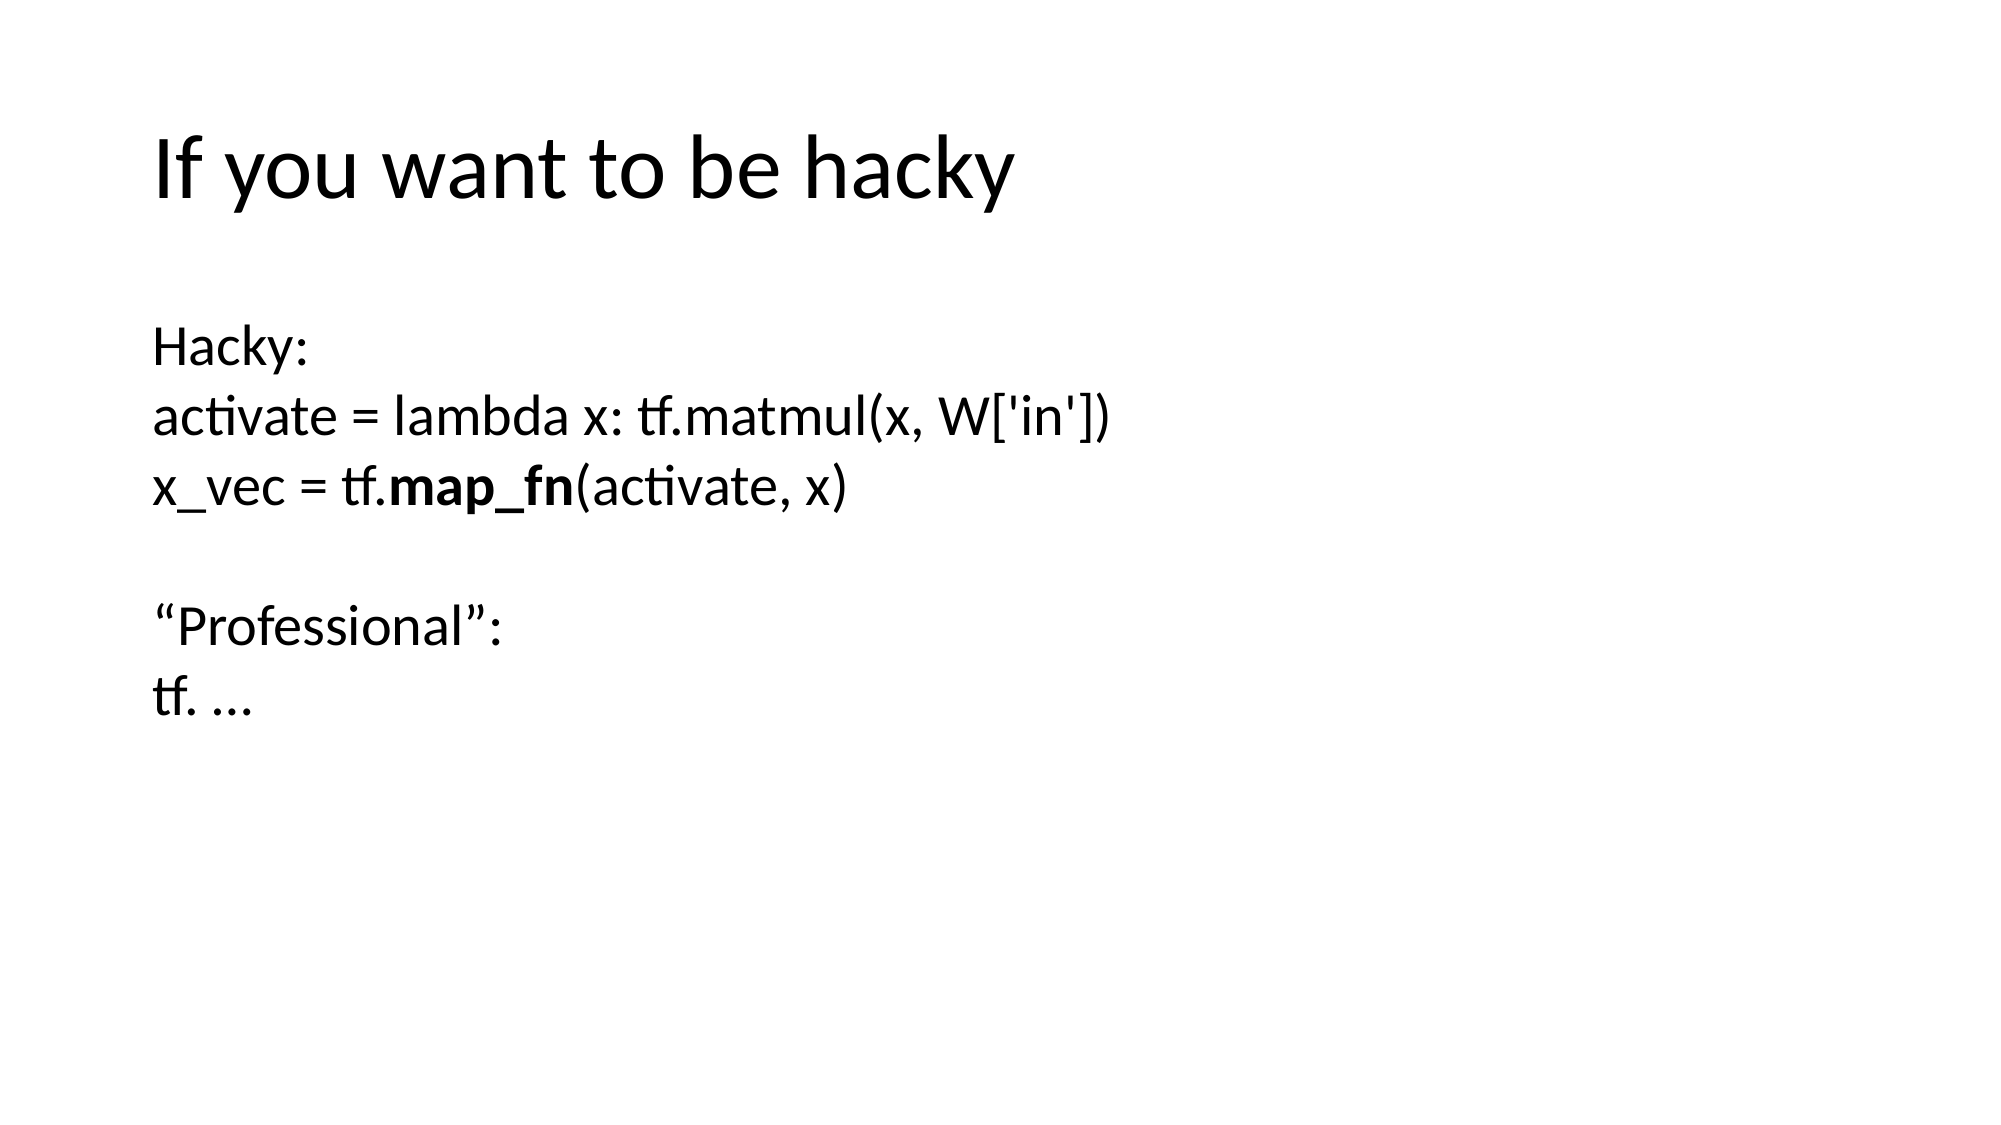

# If you want to be hacky
Hacky:
activate = lambda x: tf.matmul(x, W['in'])
x_vec = tf.map_fn(activate, x)

“Professional”:
tf. …